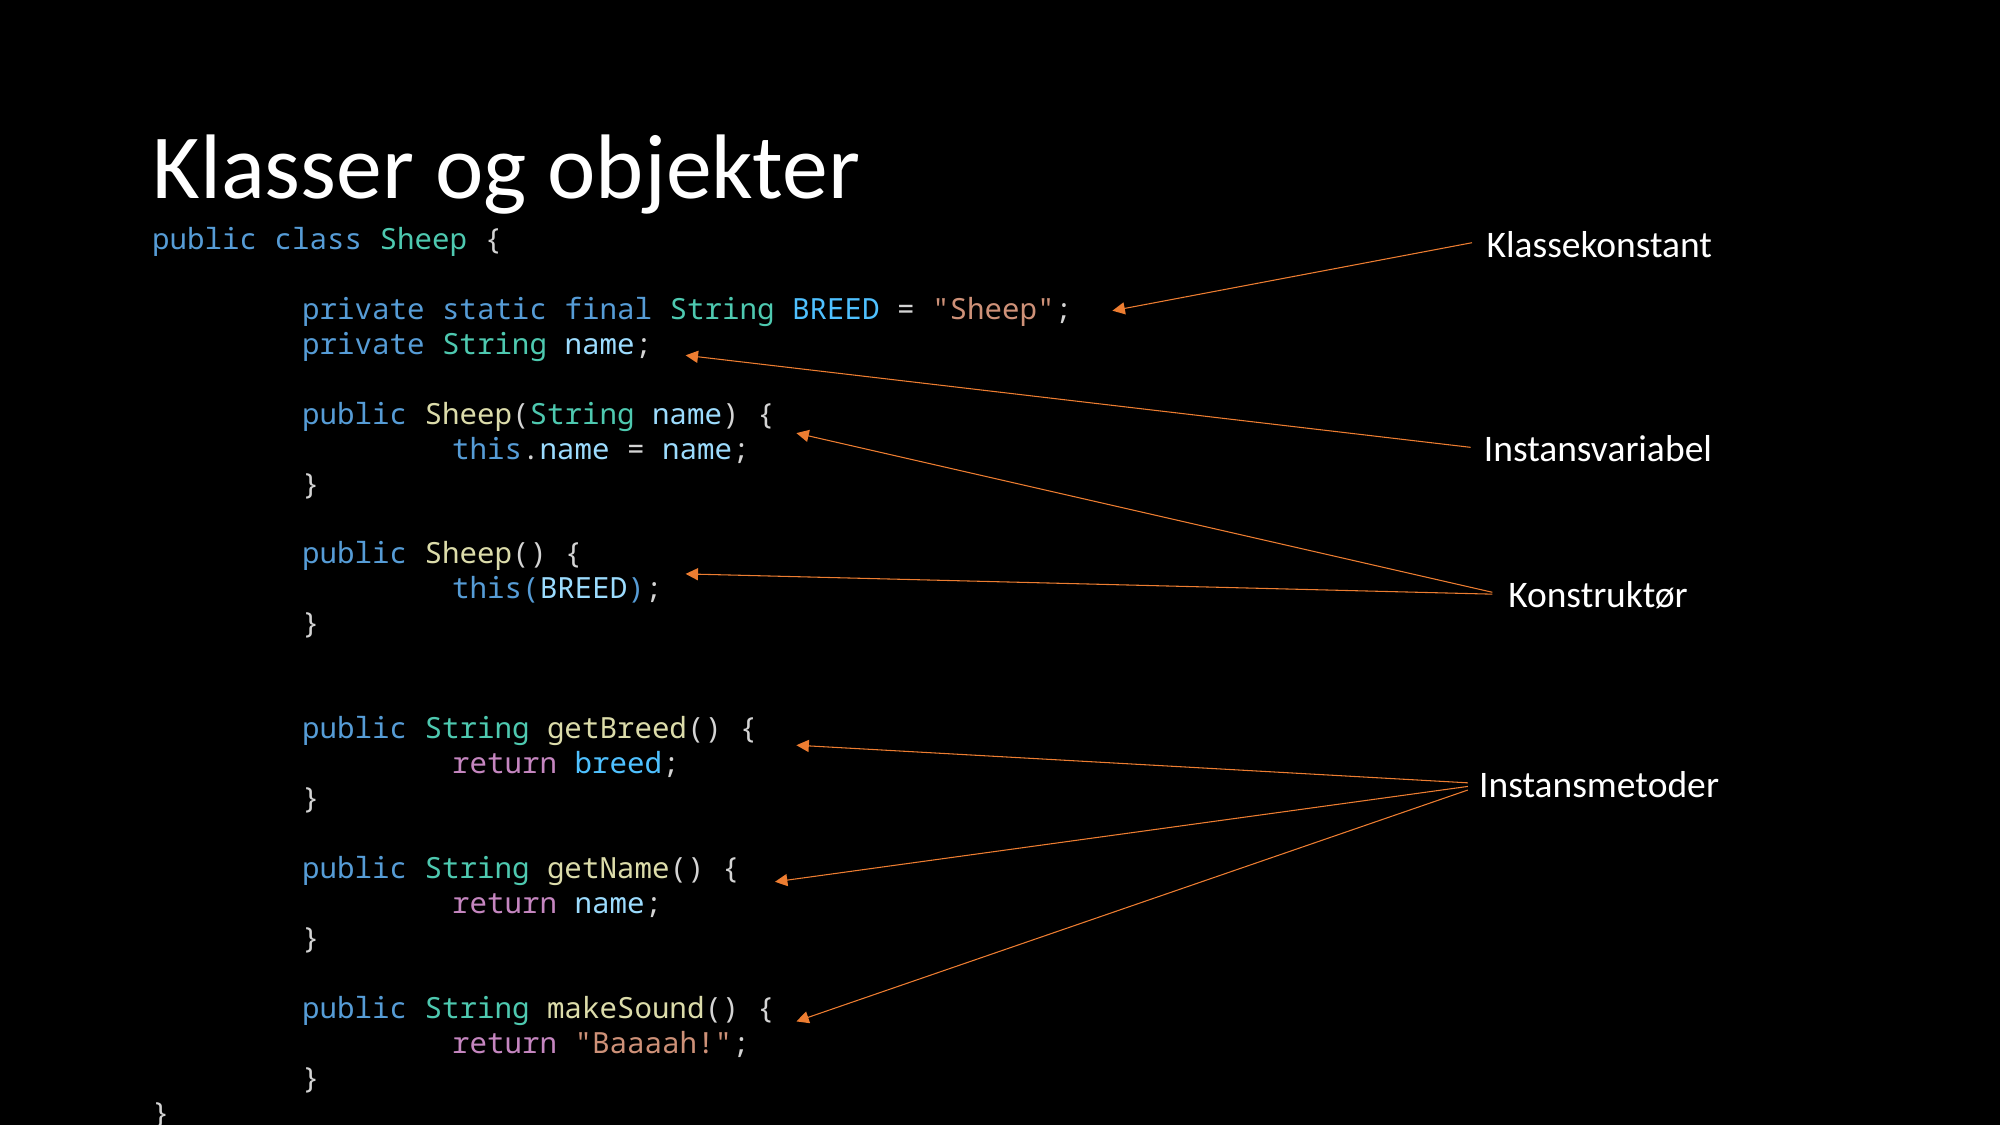

# Klasser og objekter
public class Sheep {
	private static final String BREED = "Sheep";
	private String name;
	public Sheep(String name) {
		this.name = name;
	}

	public Sheep() {
		this(BREED);
	}

	public String getBreed() {
		return breed;
	}
	public String getName() {
		return name;
	}

	public String makeSound() {
		return "Baaaah!";
	}
}
Klassekonstant
Instansvariabel
Konstruktør
Instansmetoder